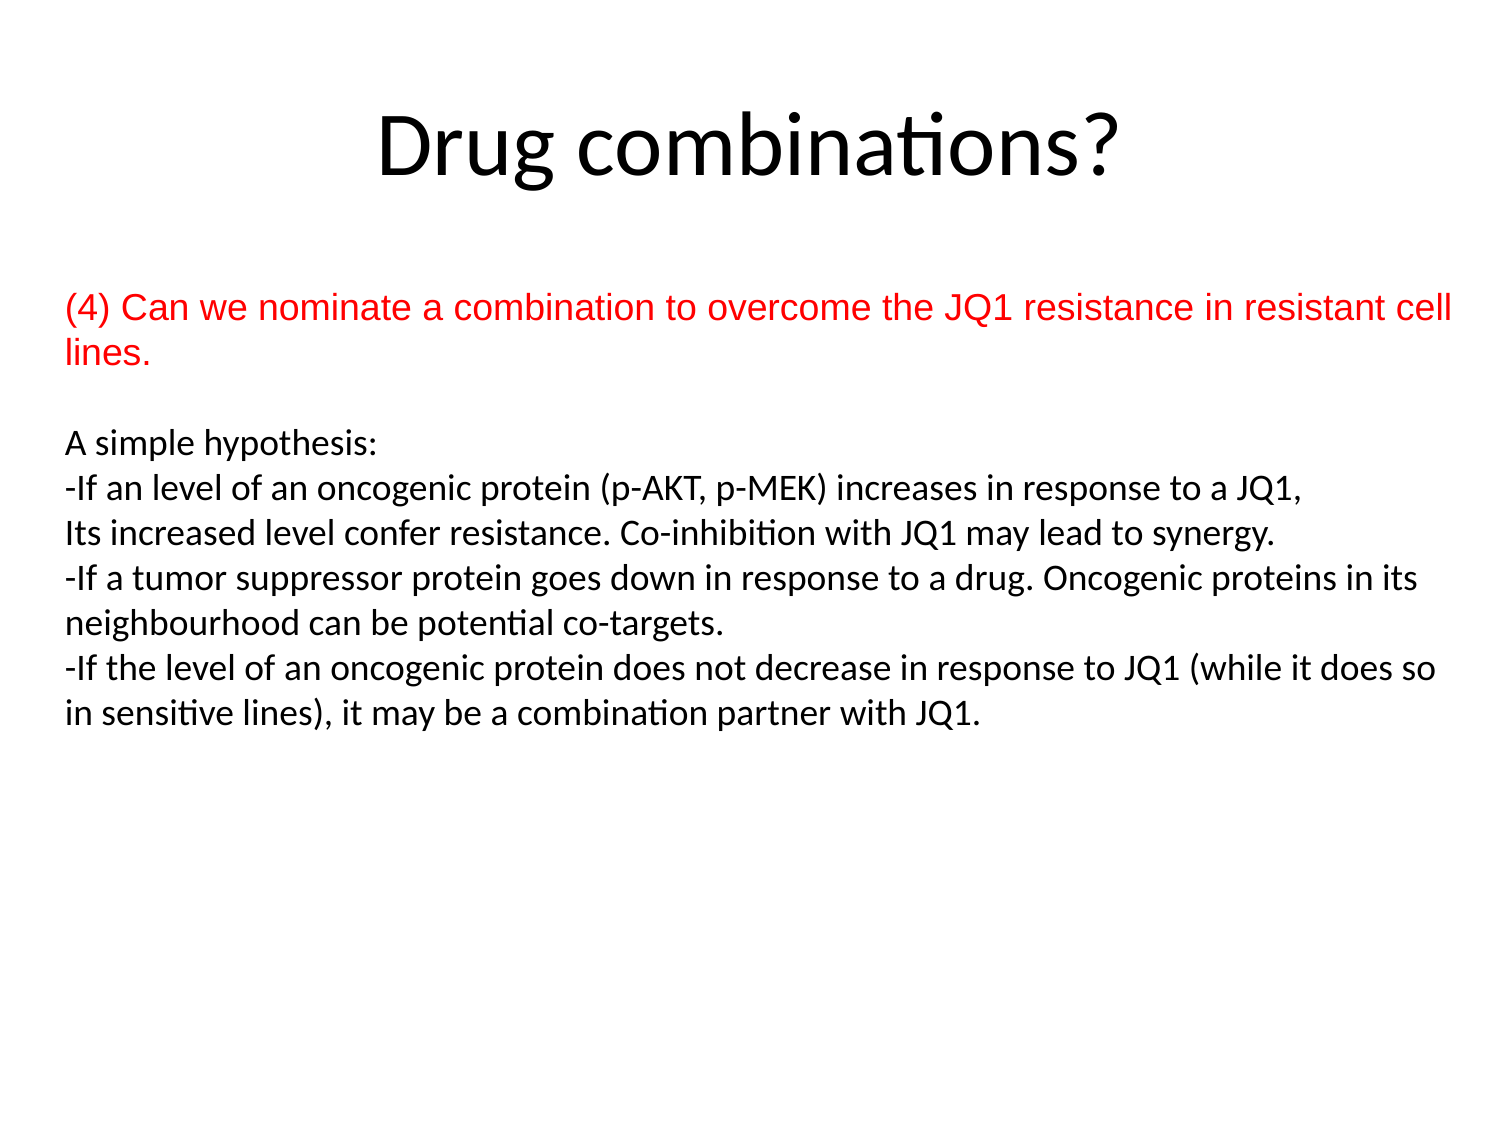

# Drug combinations?
(4) Can we nominate a combination to overcome the JQ1 resistance in resistant cell lines.

A simple hypothesis:
-If an level of an oncogenic protein (p-AKT, p-MEK) increases in response to a JQ1,
Its increased level confer resistance. Co-inhibition with JQ1 may lead to synergy.
-If a tumor suppressor protein goes down in response to a drug. Oncogenic proteins in its neighbourhood can be potential co-targets.
-If the level of an oncogenic protein does not decrease in response to JQ1 (while it does so in sensitive lines), it may be a combination partner with JQ1.